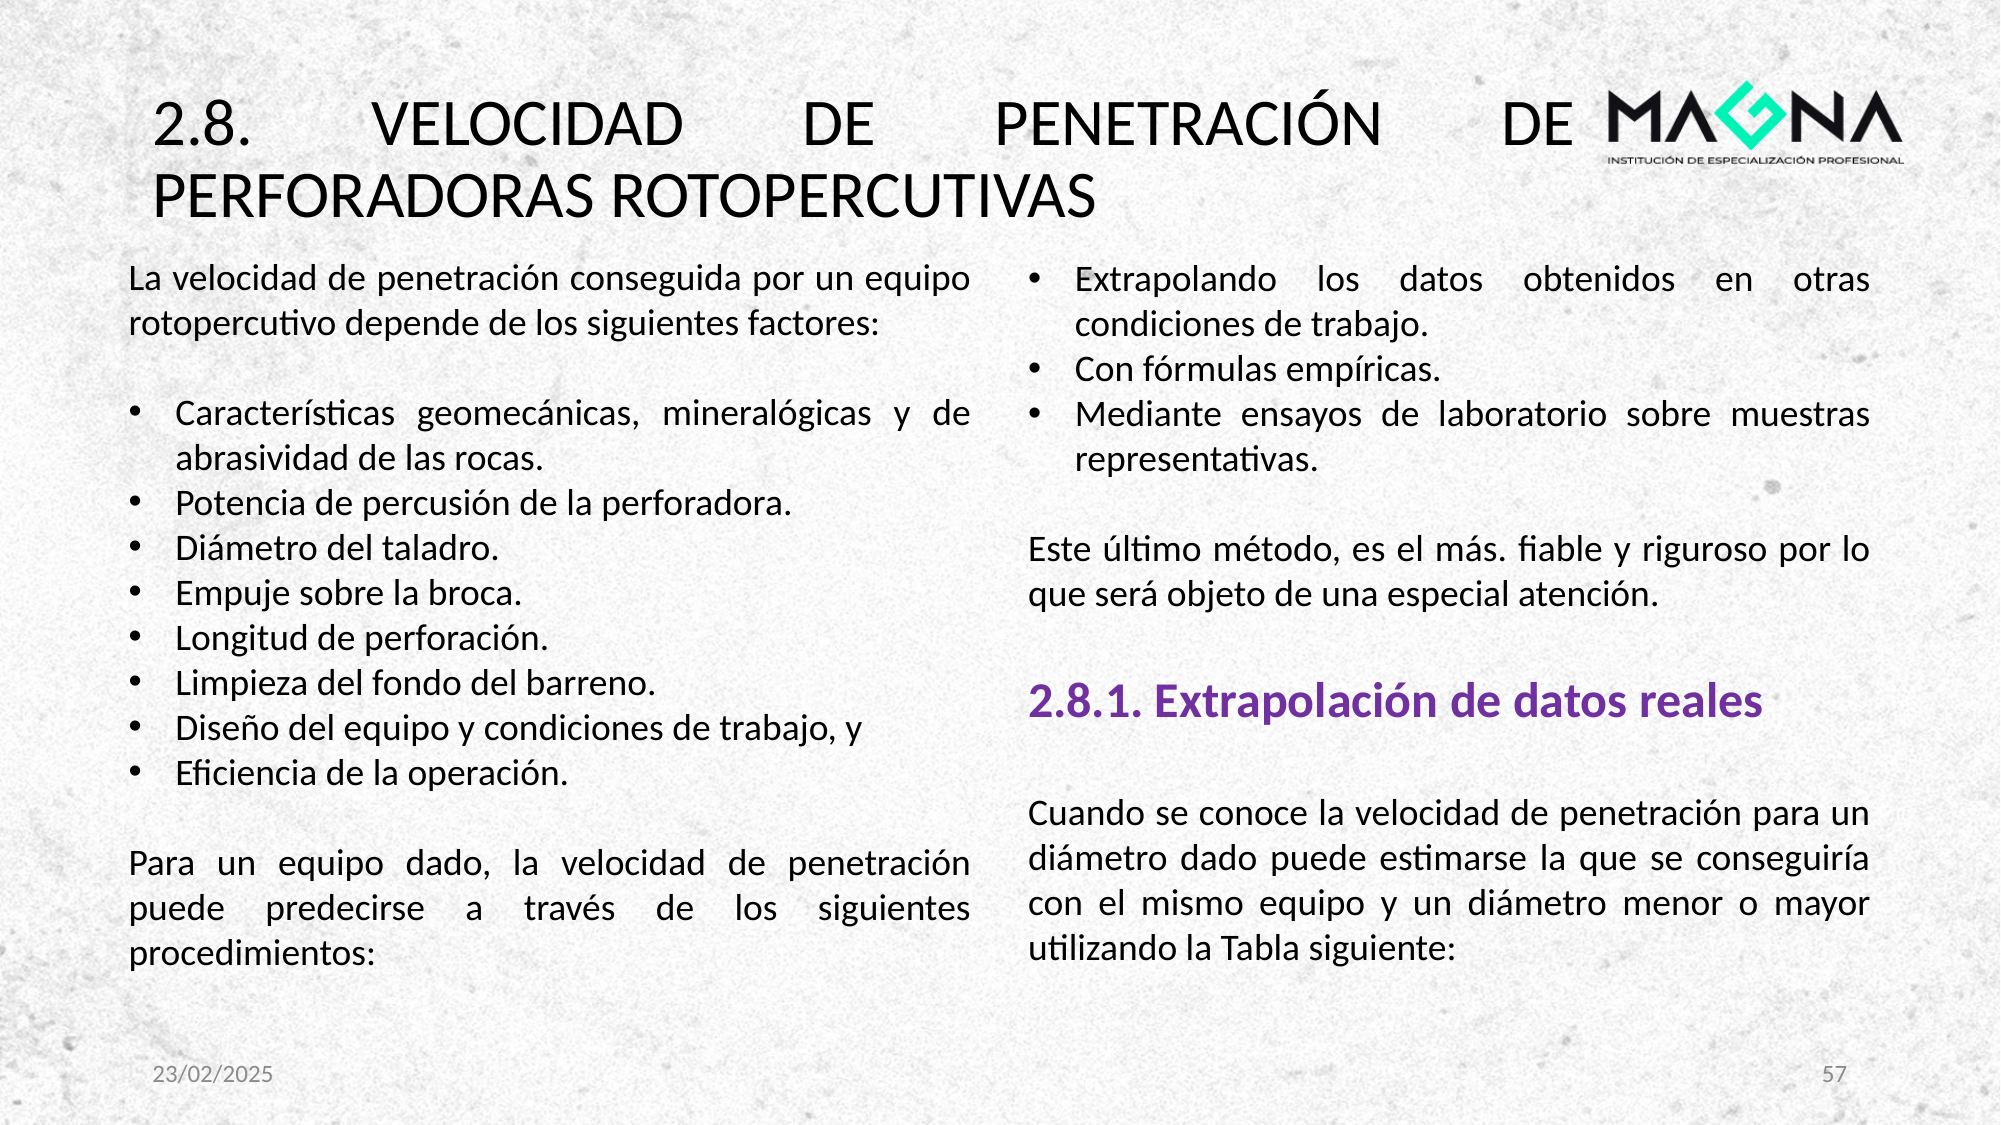

# 2.8. VELOCIDAD DE PENETRACIÓN DE PERFORADORAS ROTOPERCUTIVAS
La velocidad de penetración conseguida por un equipo rotopercutivo depende de los siguientes factores:

Características geomecánicas, mineralógicas y de abrasividad de las rocas.
Potencia de percusión de la perforadora.
Diámetro del taladro.
Empuje sobre la broca.
Longitud de perforación.
Limpieza del fondo del barreno.
Diseño del equipo y condiciones de trabajo, y
Eficiencia de la operación.

Para un equipo dado, la velocidad de penetración puede predecirse a través de los siguientes procedimientos:
Extrapolando los datos obtenidos en otras condiciones de trabajo.
Con fórmulas empíricas.
Mediante ensayos de laboratorio sobre muestras representativas.

Este último método, es el más. fiable y riguroso por lo que será objeto de una especial atención.
2.8.1. Extrapolación de datos reales

Cuando se conoce la velocidad de penetración para un diámetro dado puede estimarse la que se conseguiría con el mismo equipo y un diámetro menor o mayor utilizando la Tabla siguiente:
23/02/2025
57